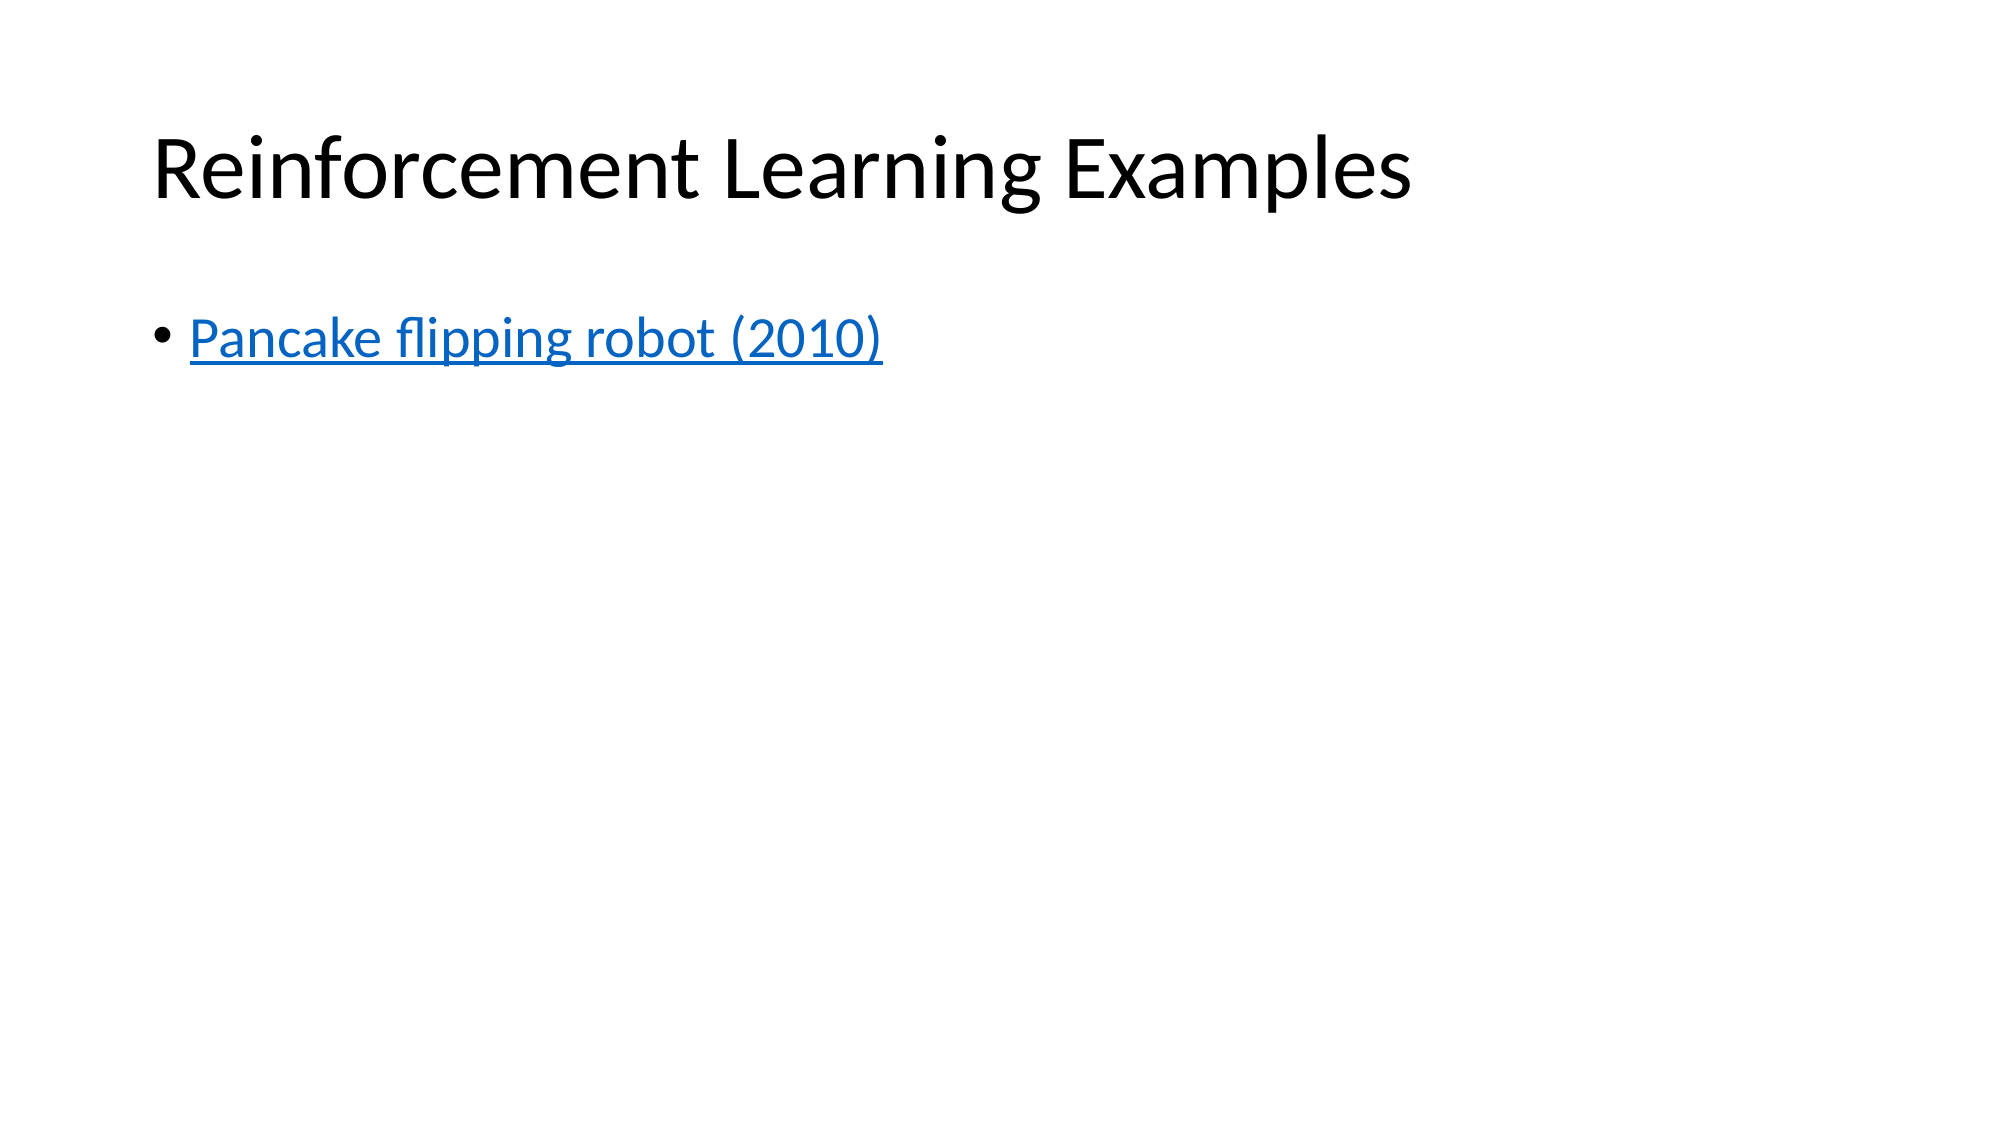

# Reinforcement Learning Examples
Pancake flipping robot (2010)